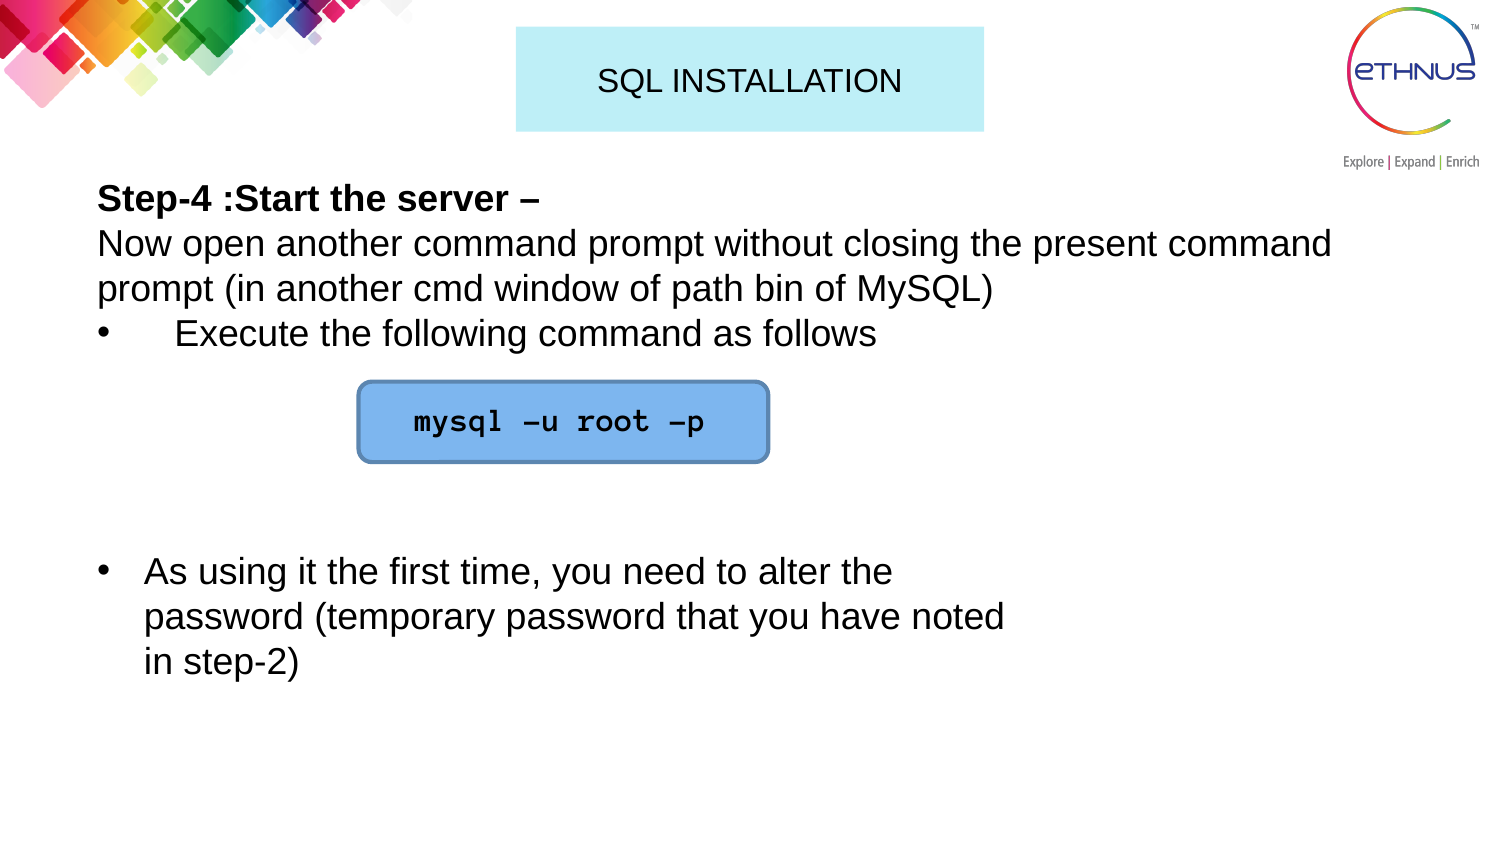

# SQL INSTALLATION
Step-4 :Start the server –
Now open another command prompt without closing the present command prompt (in another cmd window of path bin of MySQL)
    Execute the following command as follows

mysql -u root -p
As using it the first time, you need to alter the password (temporary password that you have noted in step-2)